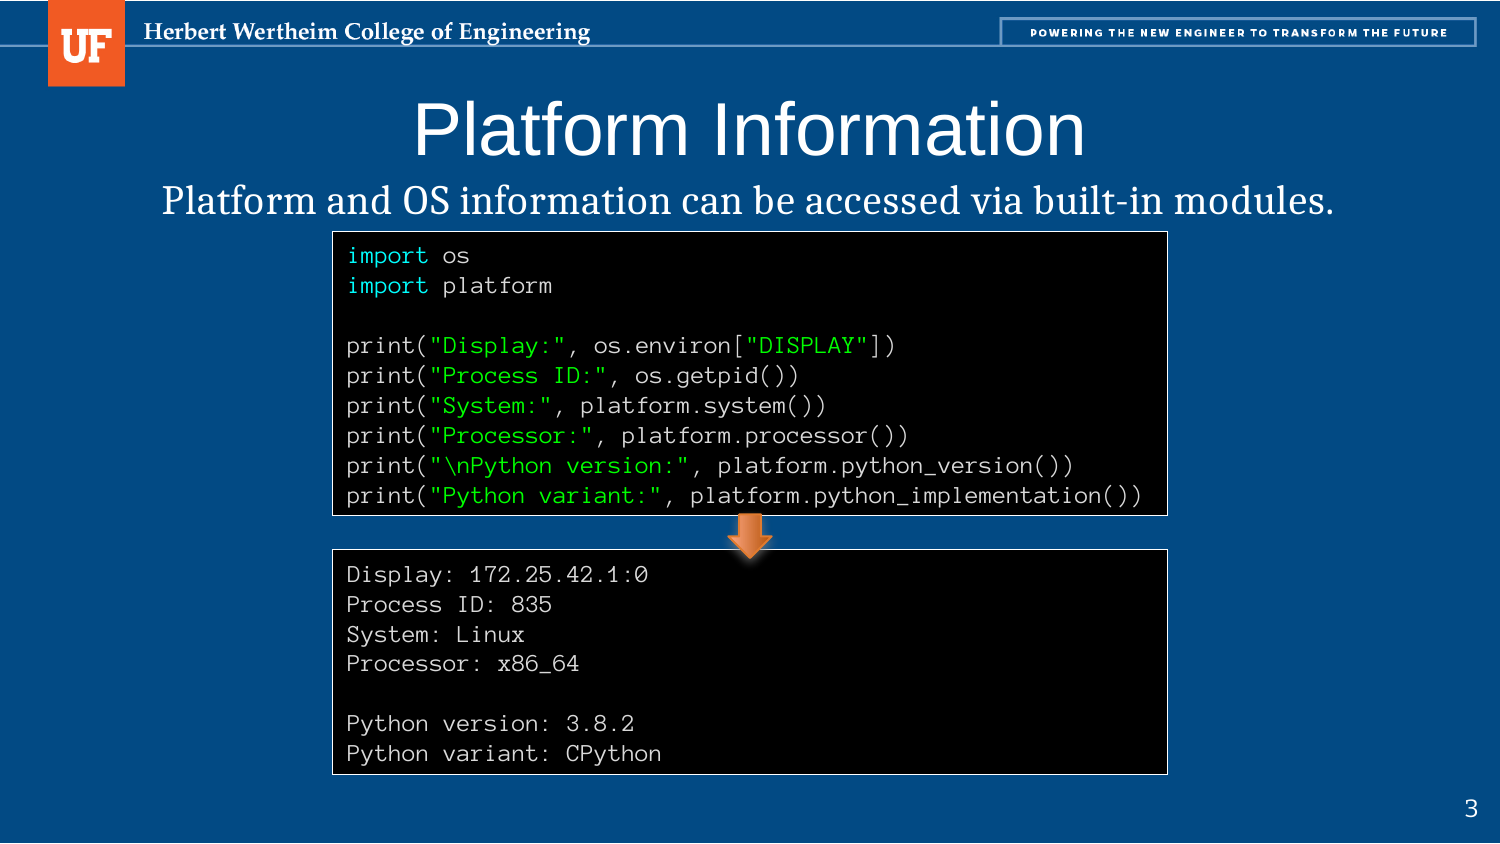

# Platform Information
Platform and OS information can be accessed via built-in modules.
import os
import platform

print("Display:", os.environ["DISPLAY"])
print("Process ID:", os.getpid())
print("System:", platform.system())
print("Processor:", platform.processor())
print("\nPython version:", platform.python_version())
print("Python variant:", platform.python_implementation())

Display: 172.25.42.1:0
Process ID: 835
System: Linux
Processor: x86_64

Python version: 3.8.2
Python variant: CPython
3